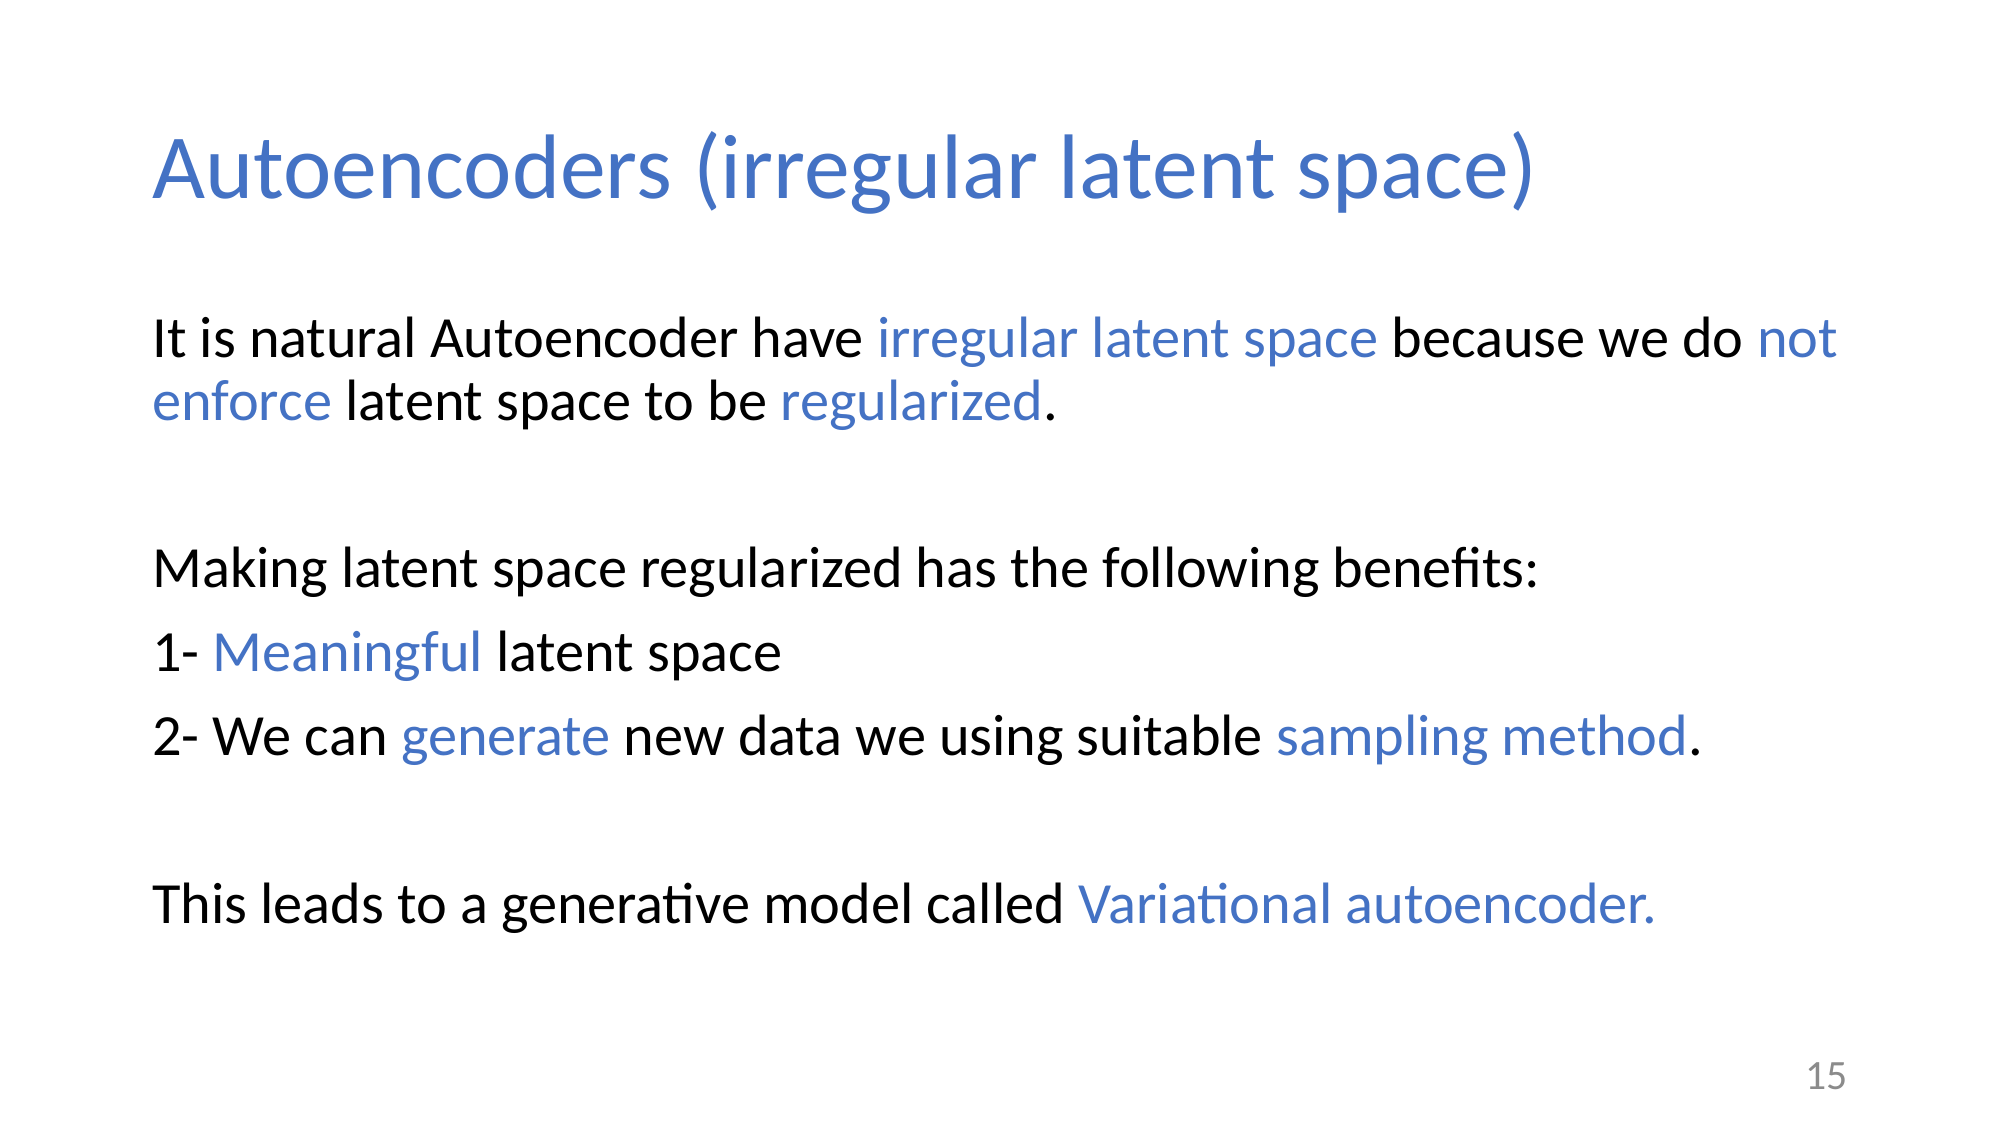

# Autoencoders (irregular latent space)
It is natural Autoencoder have irregular latent space because we do not enforce latent space to be regularized.

Making latent space regularized has the following benefits:
1- Meaningful latent space
2- We can generate new data we using suitable sampling method.

This leads to a generative model called Variational autoencoder.
15